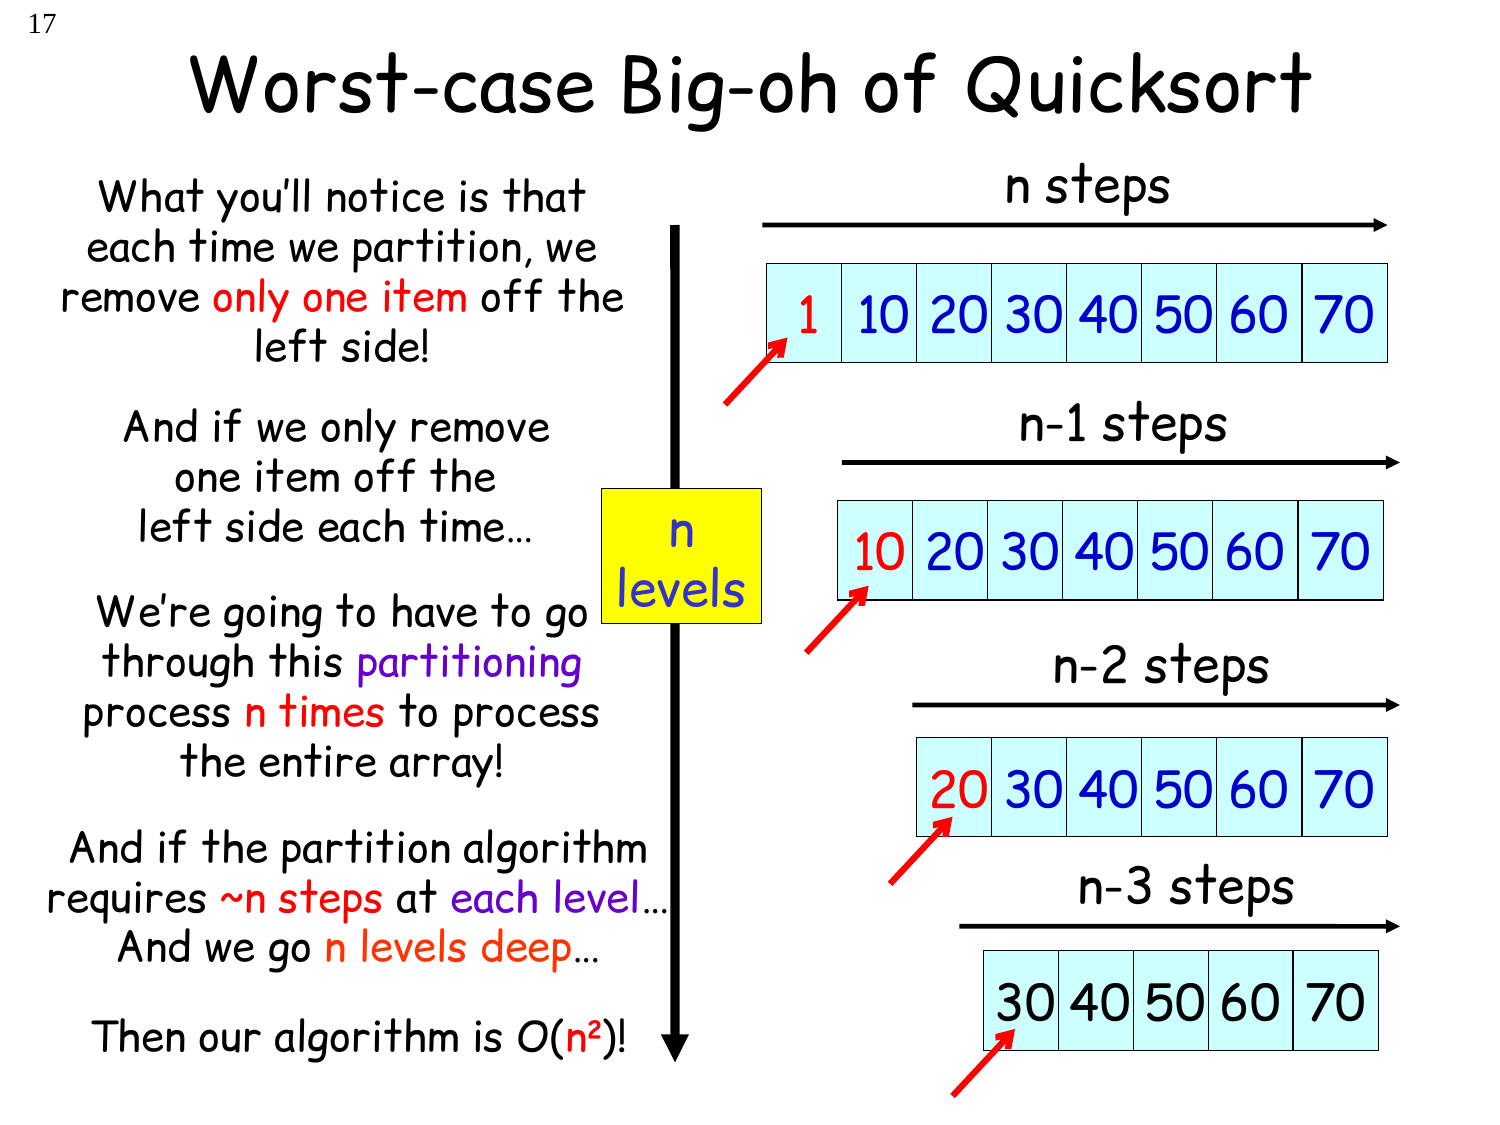

# Worst-case Big-oh of Quicksort
17
n steps

What you’ll notice is that each time we partition, we remove only one item off the left side!

n
levels
1
10
20
30
40
50
60
70
1
10
20
30
40
50
60
70
n-1 steps

And if we only remove
one item off the
left side each time…
10
20
30
40
50
60
70
10
20
30
40
50
60
70
10
20
30
40
50
60
70
We’re going to have to go through this partitioning process n times to process the entire array!
n-2 steps

20
30
40
50
60
70
20
30
40
50
60
70
20
30
40
50
60
70
And if the partition algorithm requires ~n steps at each level…
n-3 steps

And we go n levels deep…
Then our algorithm is O(n2)!
30
40
50
60
70